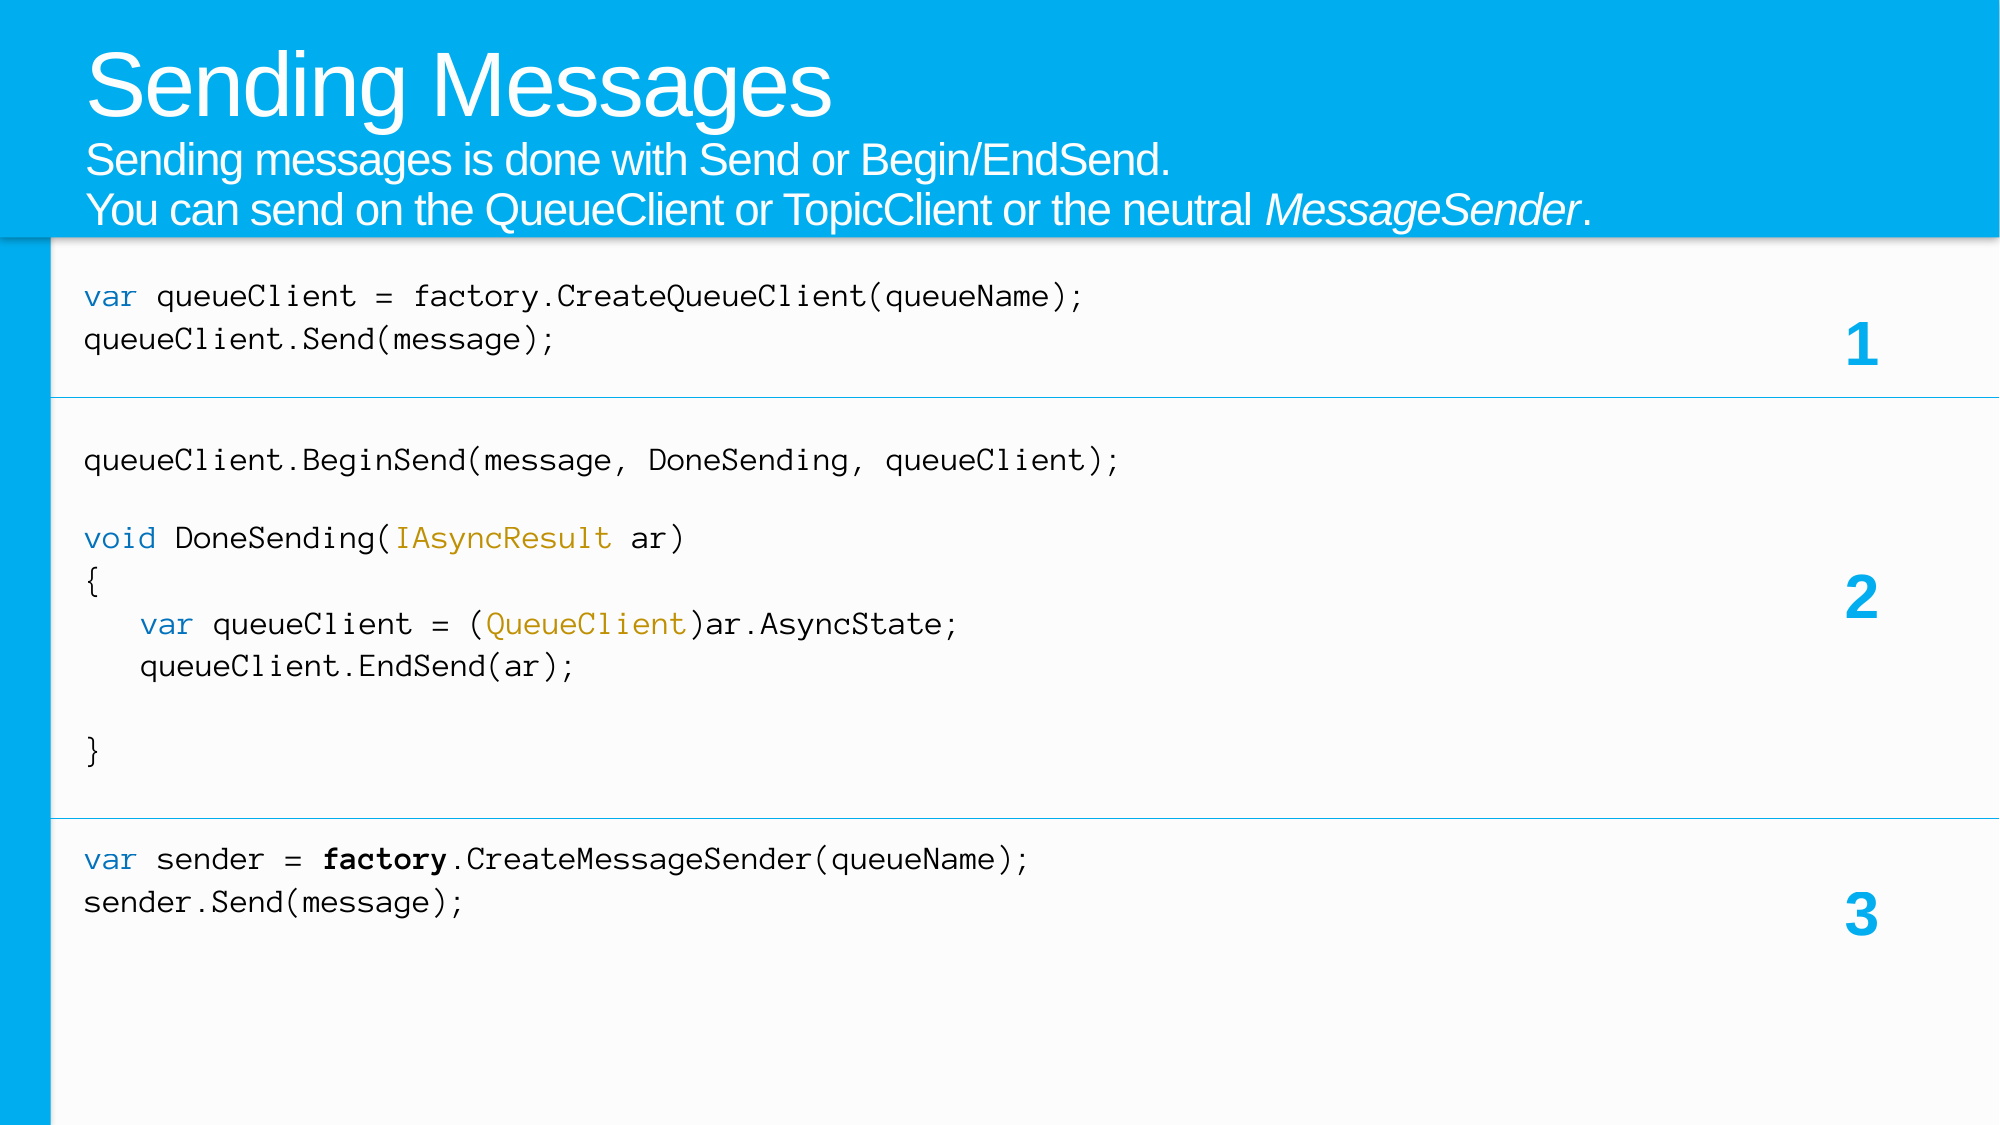

# Sending Messages Sending messages is done with Send or Begin/EndSend. You can send on the QueueClient or TopicClient or the neutral MessageSender.
var queueClient = factory.CreateQueueClient(queueName);
queueClient.Send(message);

queueClient.BeginSend(message, DoneSending, queueClient);
void DoneSending(IAsyncResult ar)
{
var queueClient = (QueueClient)ar.AsyncState;
queueClient.EndSend(ar);

}
var sender = factory.CreateMessageSender(queueName);
sender.Send(message);
1
2
3